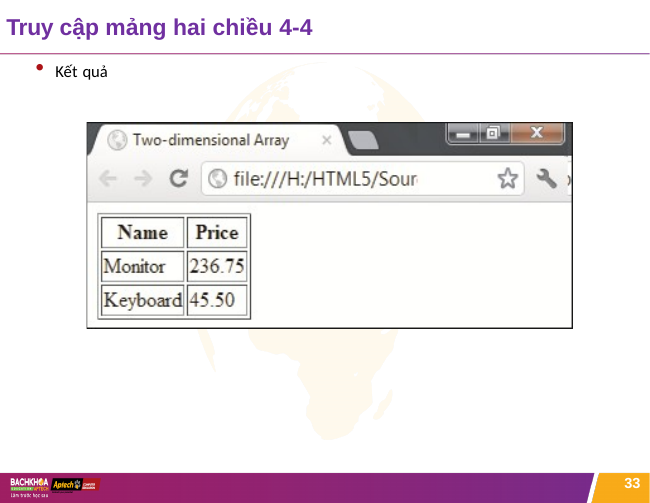

# Truy cập mảng hai chiều 4-4
Kết quả

33